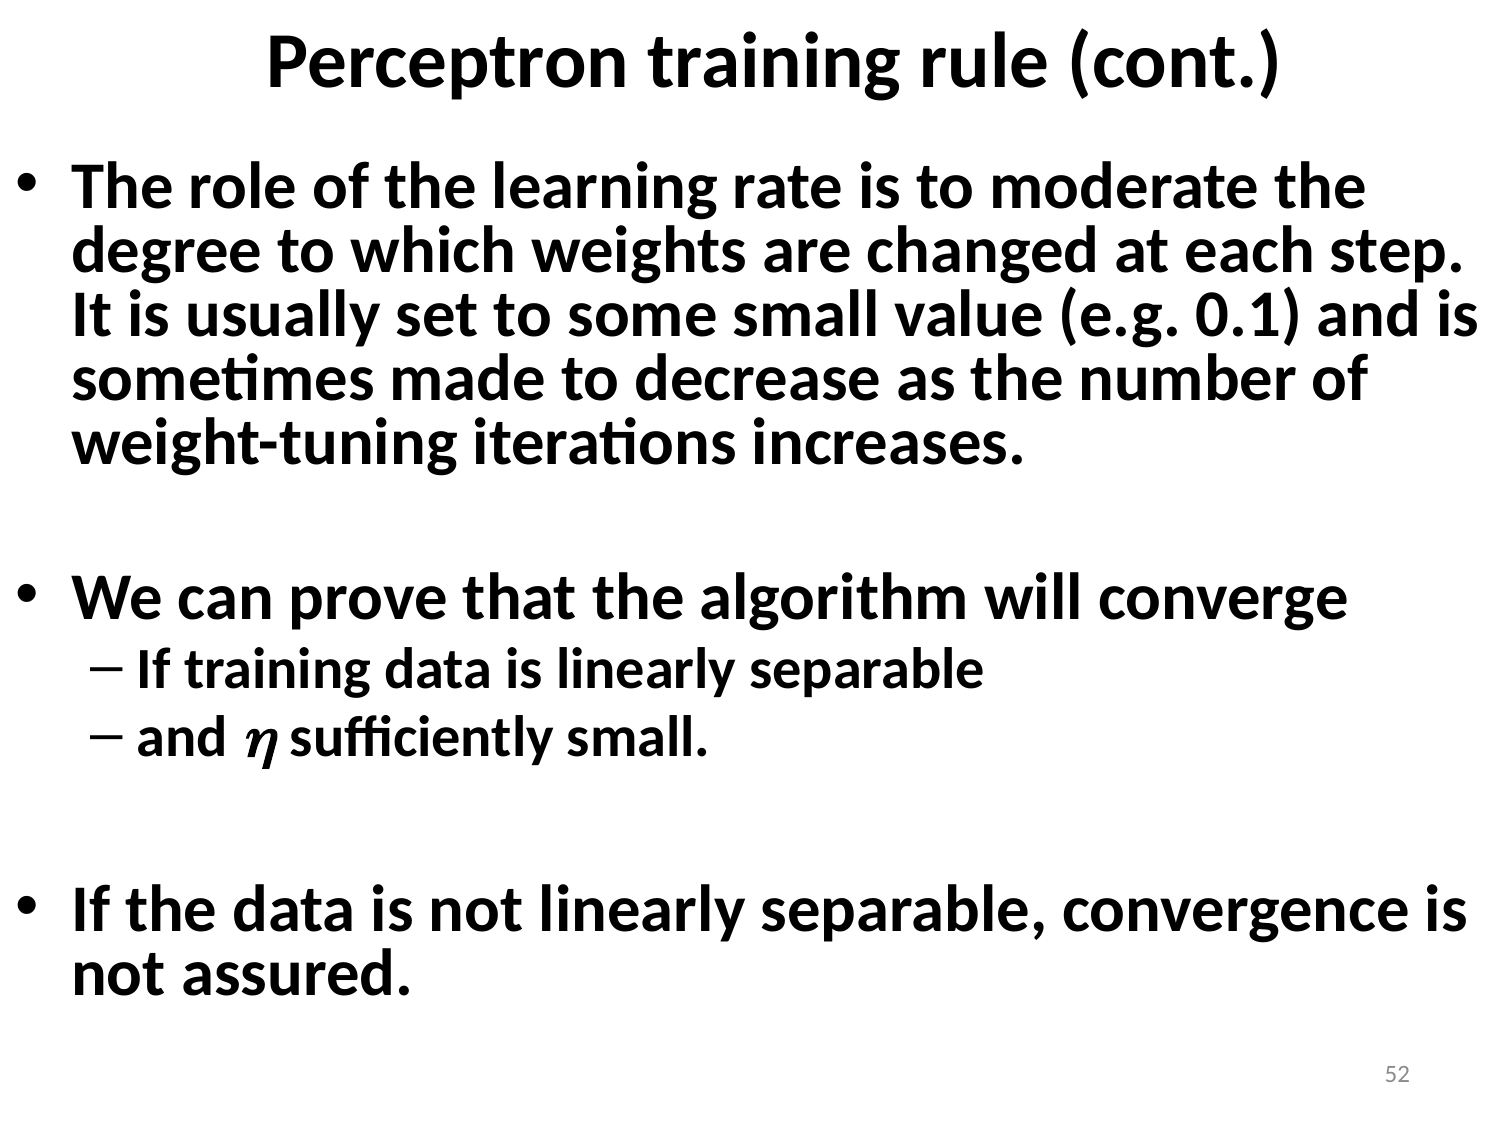

# Perceptron training rule (cont.)
The role of the learning rate is to moderate the degree to which weights are changed at each step. It is usually set to some small value (e.g. 0.1) and is sometimes made to decrease as the number of weight-tuning iterations increases.

We can prove that the algorithm will converge
If training data is linearly separable
and η sufficiently small.

If the data is not linearly separable, convergence is not assured.
52